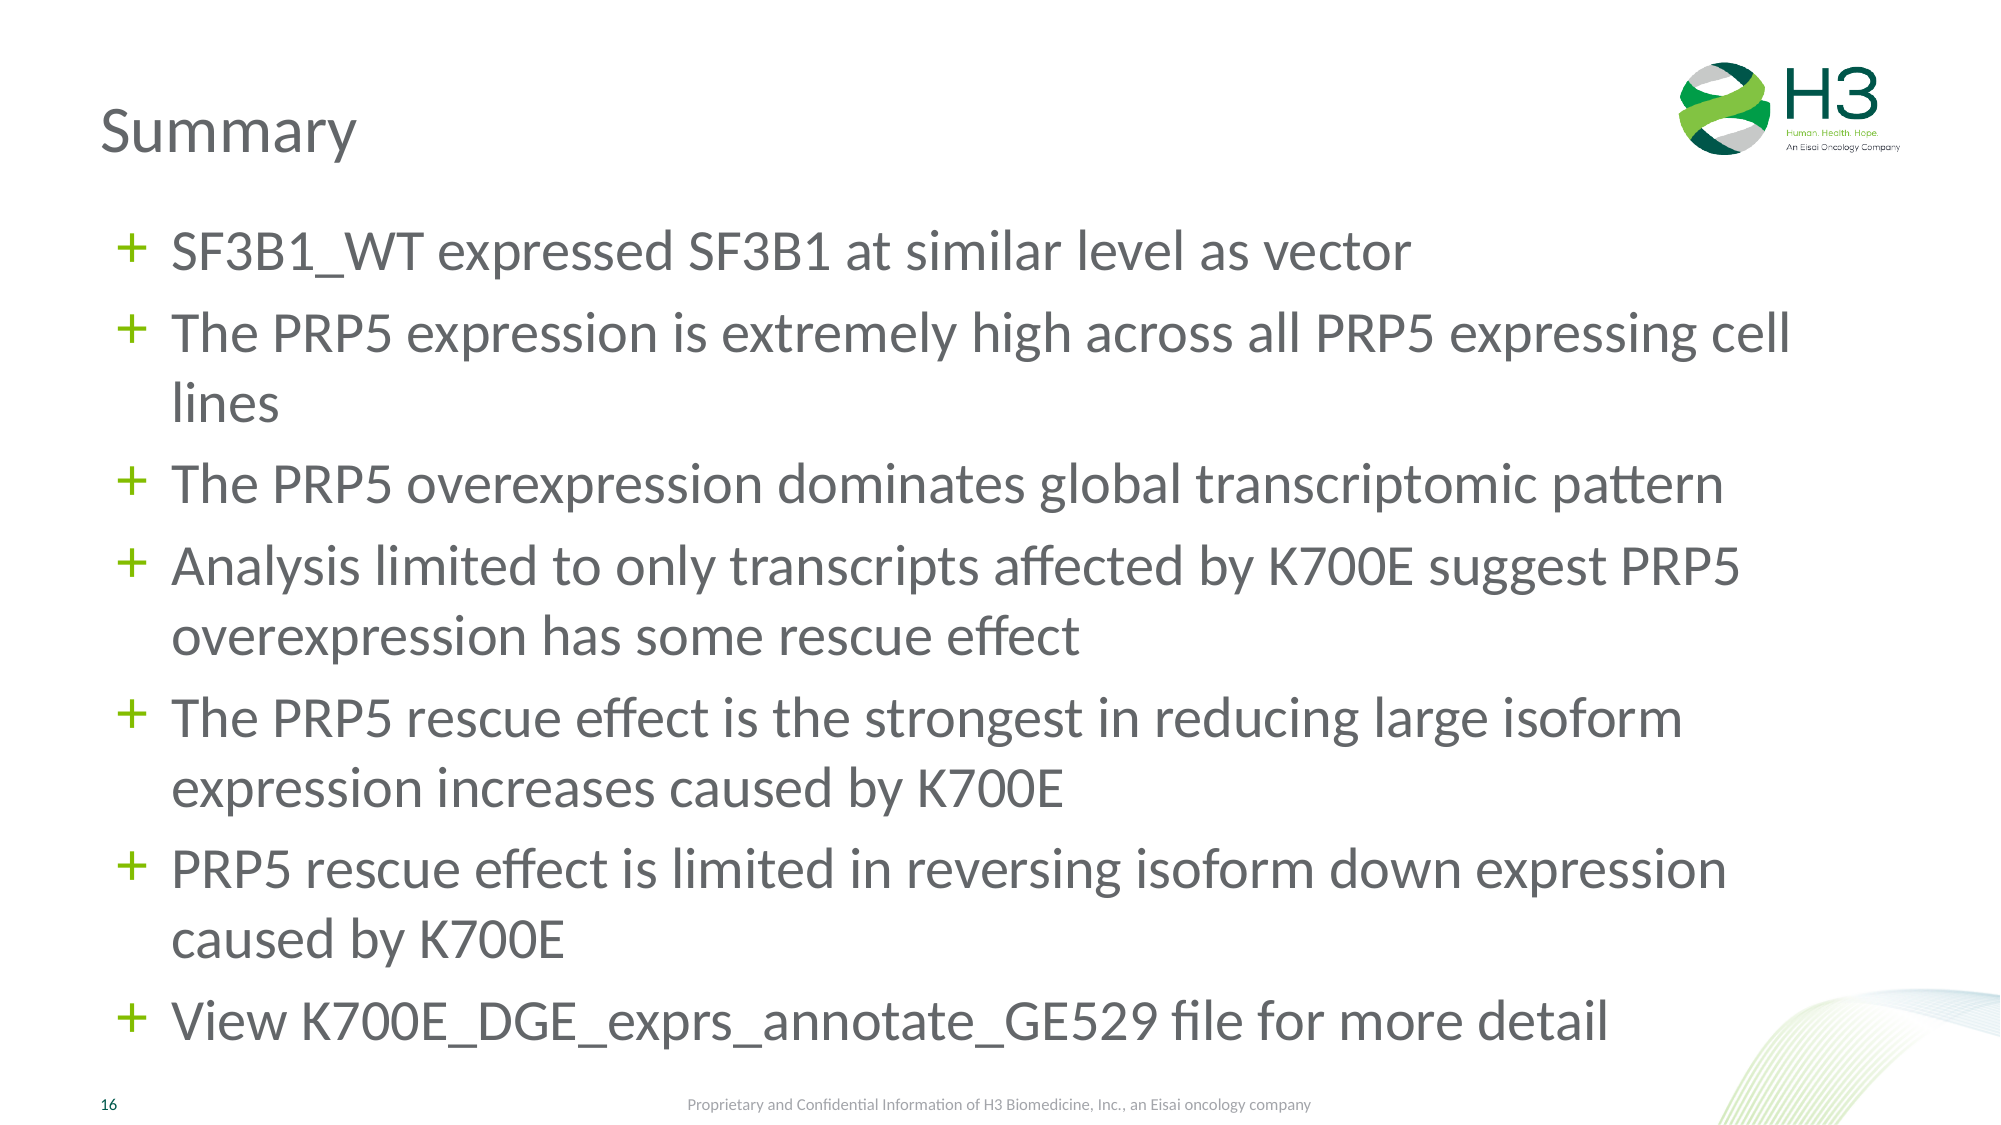

# Summary
SF3B1_WT expressed SF3B1 at similar level as vector
The PRP5 expression is extremely high across all PRP5 expressing cell lines
The PRP5 overexpression dominates global transcriptomic pattern
Analysis limited to only transcripts affected by K700E suggest PRP5 overexpression has some rescue effect
The PRP5 rescue effect is the strongest in reducing large isoform expression increases caused by K700E
PRP5 rescue effect is limited in reversing isoform down expression caused by K700E
View K700E_DGE_exprs_annotate_GE529 file for more detail

Proprietary and Confidential Information of H3 Biomedicine, Inc., an Eisai oncology company
16